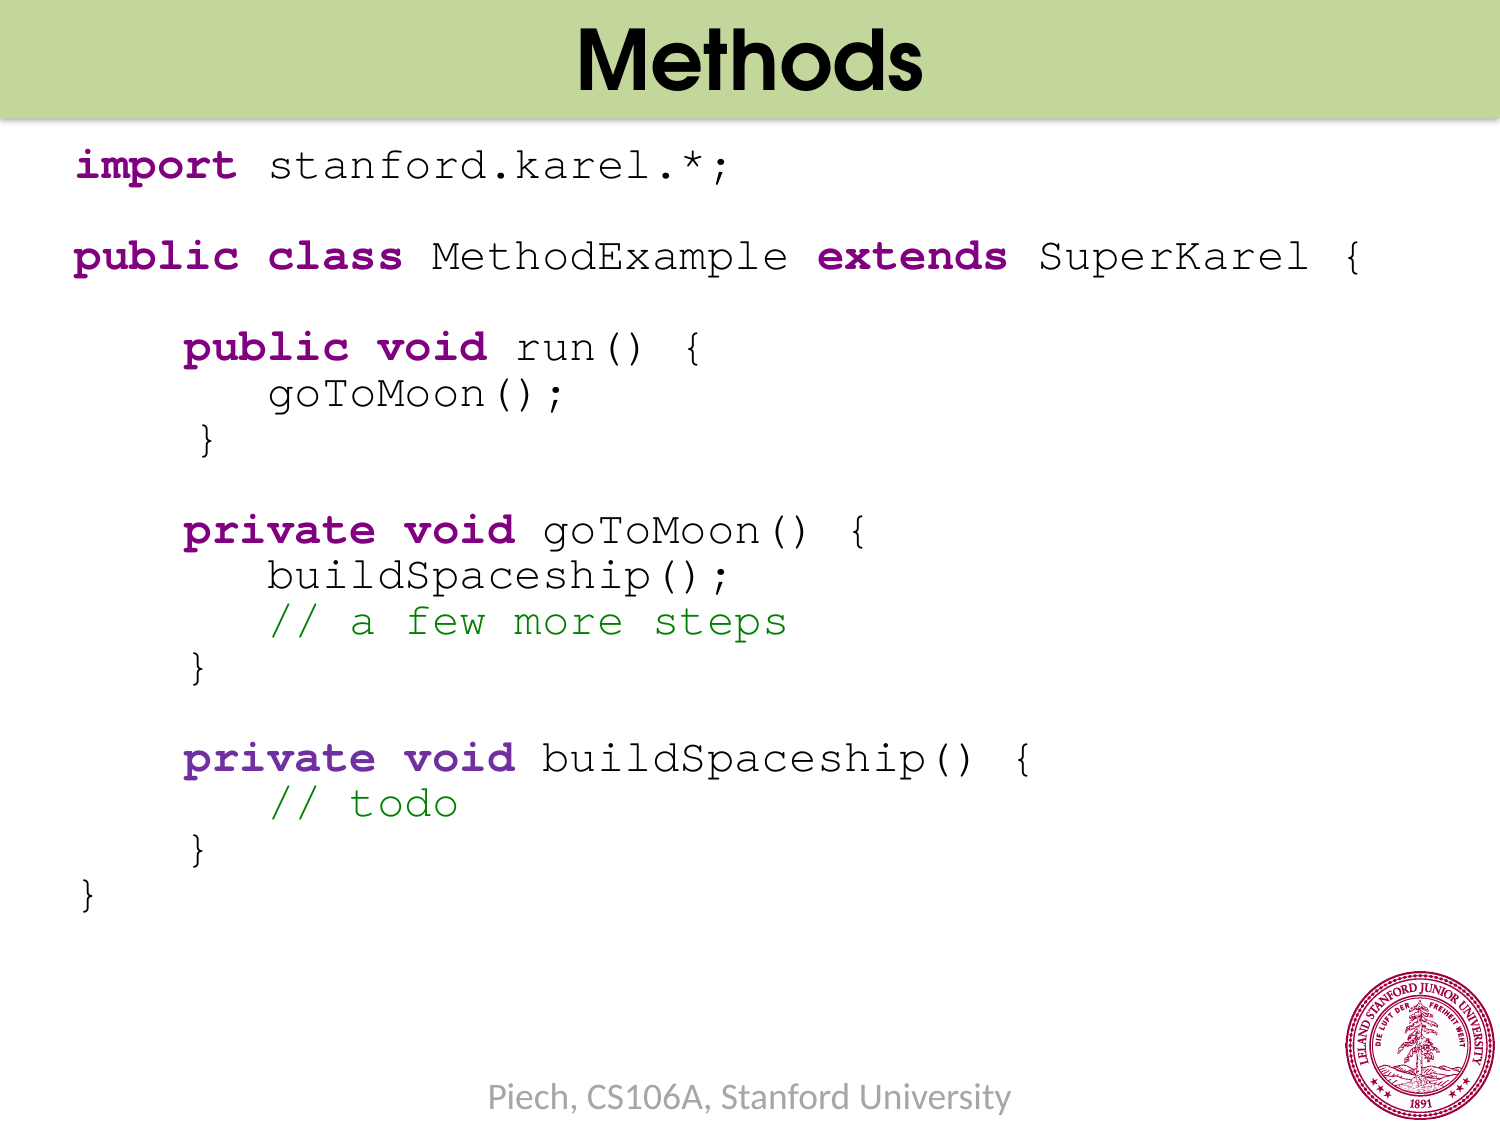

Methods
import stanford.karel.*;

public class MethodExample extends SuperKarel {

    public void run() {
       goToMoon();
	}

    private void goToMoon() {
       buildSpaceship();
       // a few more steps
    }

    private void buildSpaceship() {
       // todo
    }
}